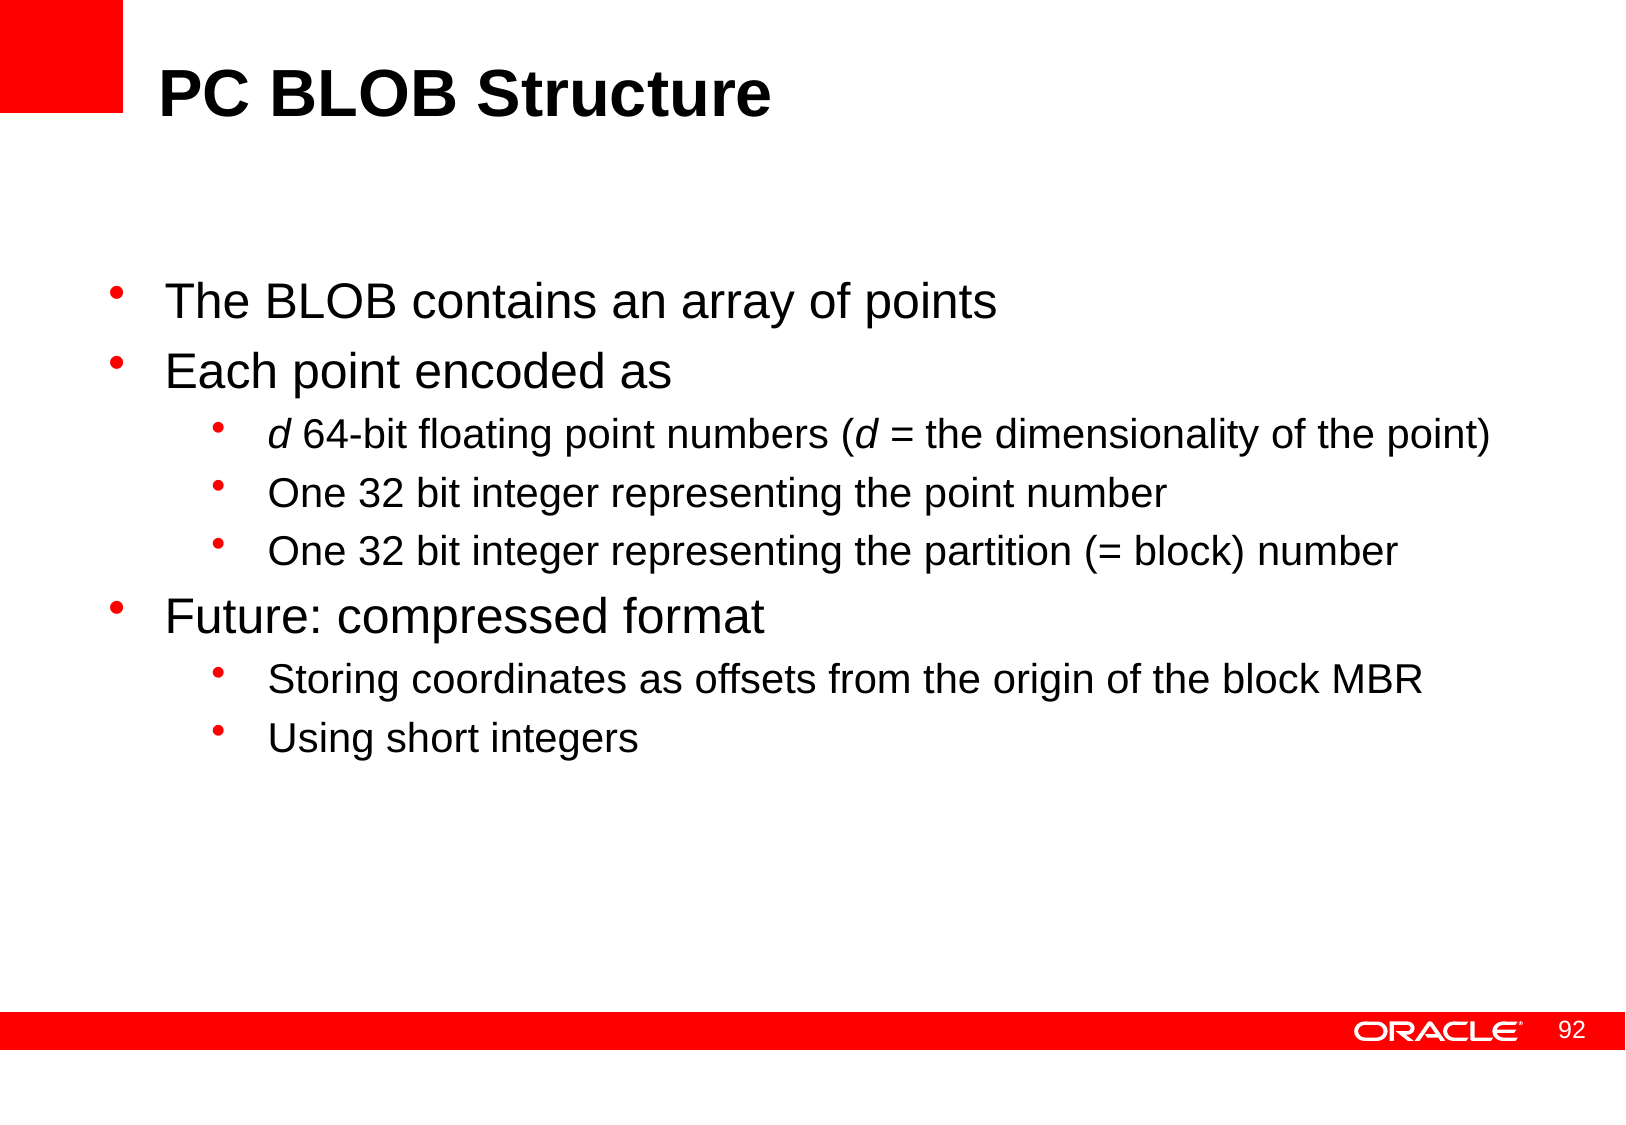

# PC BLOB Structure
The BLOB contains an array of points
Each point encoded as
d 64-bit floating point numbers (d = the dimensionality of the point)
One 32 bit integer representing the point number
One 32 bit integer representing the partition (= block) number
Future: compressed format
Storing coordinates as offsets from the origin of the block MBR
Using short integers